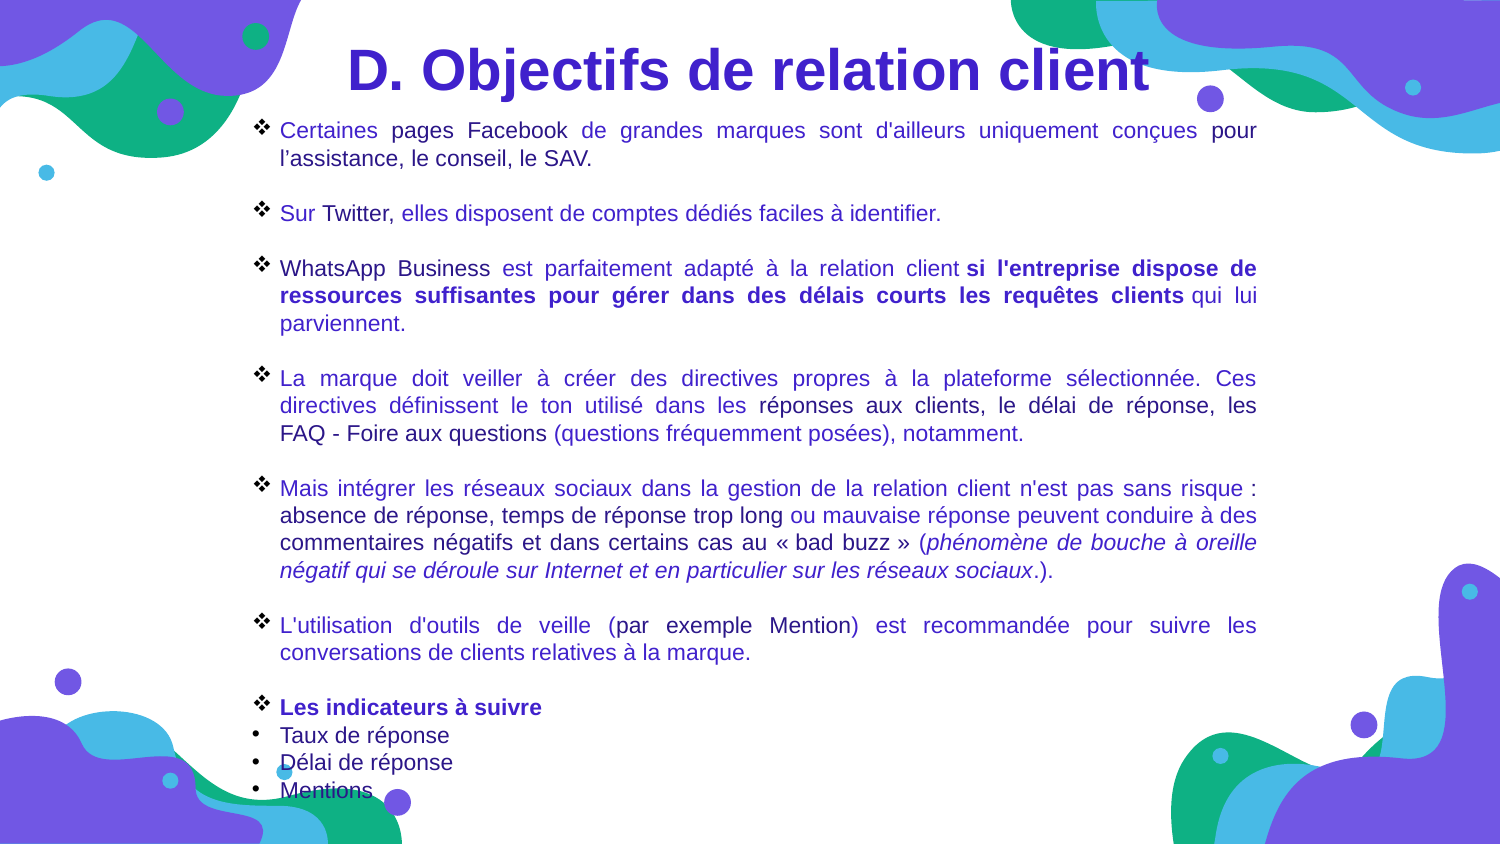

D. Objectifs de relation client
Certaines pages Facebook de grandes marques sont d'ailleurs uniquement conçues pour l’assistance, le conseil, le SAV.

Sur Twitter, elles disposent de comptes dédiés faciles à identifier.

WhatsApp Business est parfaitement adapté à la relation client si l'entreprise dispose de ressources suffisantes pour gérer dans des délais courts les requêtes clients qui lui parviennent.

La marque doit veiller à créer des directives propres à la plateforme sélectionnée. Ces directives définissent le ton utilisé dans les réponses aux clients, le délai de réponse, les FAQ - Foire aux questions (questions fréquemment posées), notamment.

Mais intégrer les réseaux sociaux dans la gestion de la relation client n'est pas sans risque : absence de réponse, temps de réponse trop long ou mauvaise réponse peuvent conduire à des commentaires négatifs et dans certains cas au « bad buzz » (phénomène de bouche à oreille négatif qui se déroule sur Internet et en particulier sur les réseaux sociaux.).

L'utilisation d'outils de veille (par exemple Mention) est recommandée pour suivre les conversations de clients relatives à la marque.

Les indicateurs à suivre
Taux de réponse
Délai de réponse
Mentions